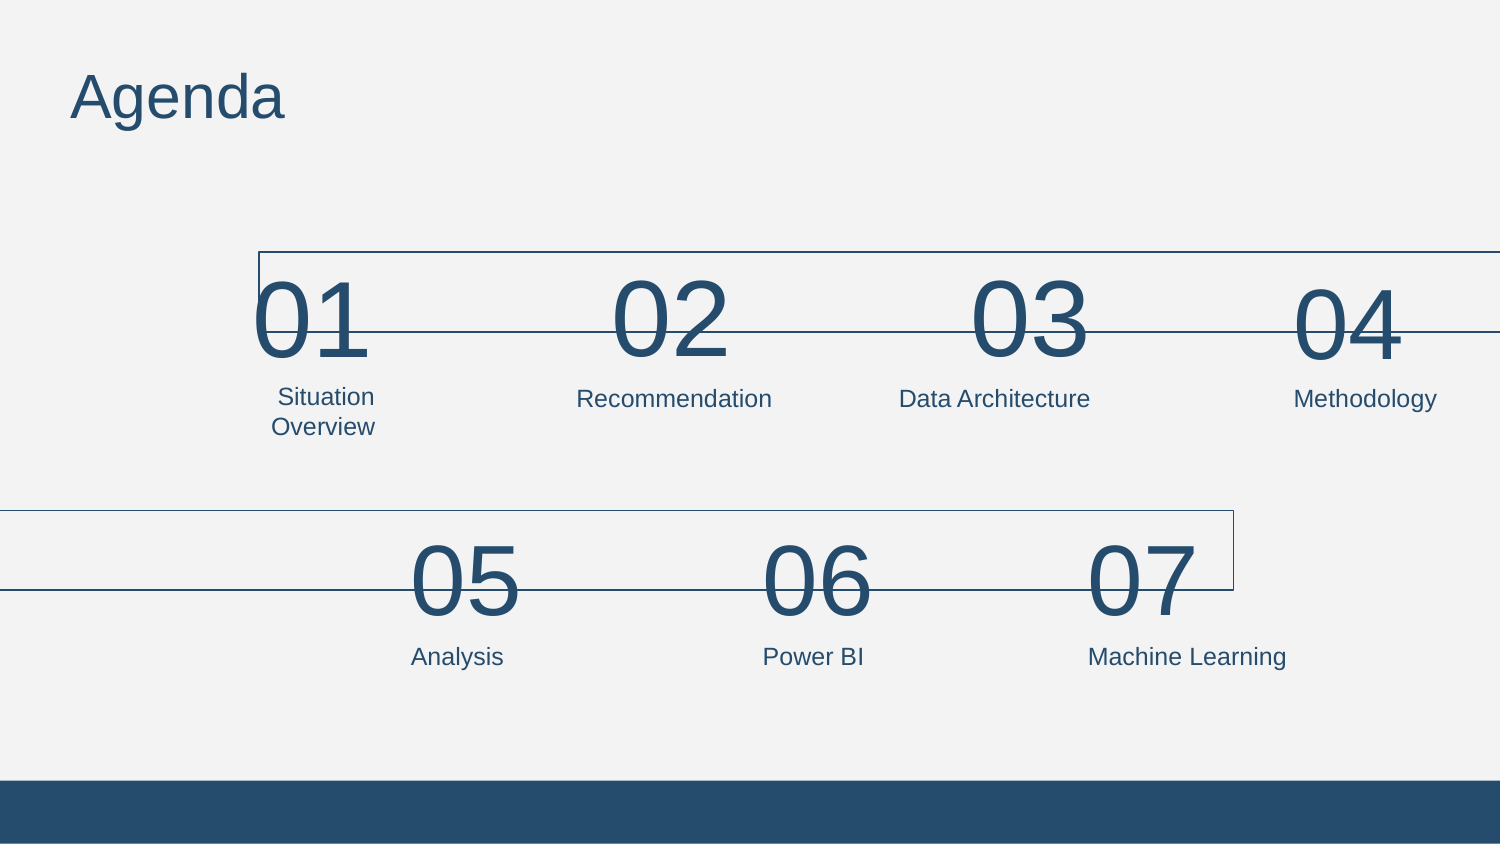

Agenda
03
02
01
04
Recommendation
Data Architecture
Methodology
# Situation Overview
05
06
07
Power BI
Machine Learning
Analysis
Methodology

Data Architecture

Analysis Process
Recommendation
Situation Overview

2